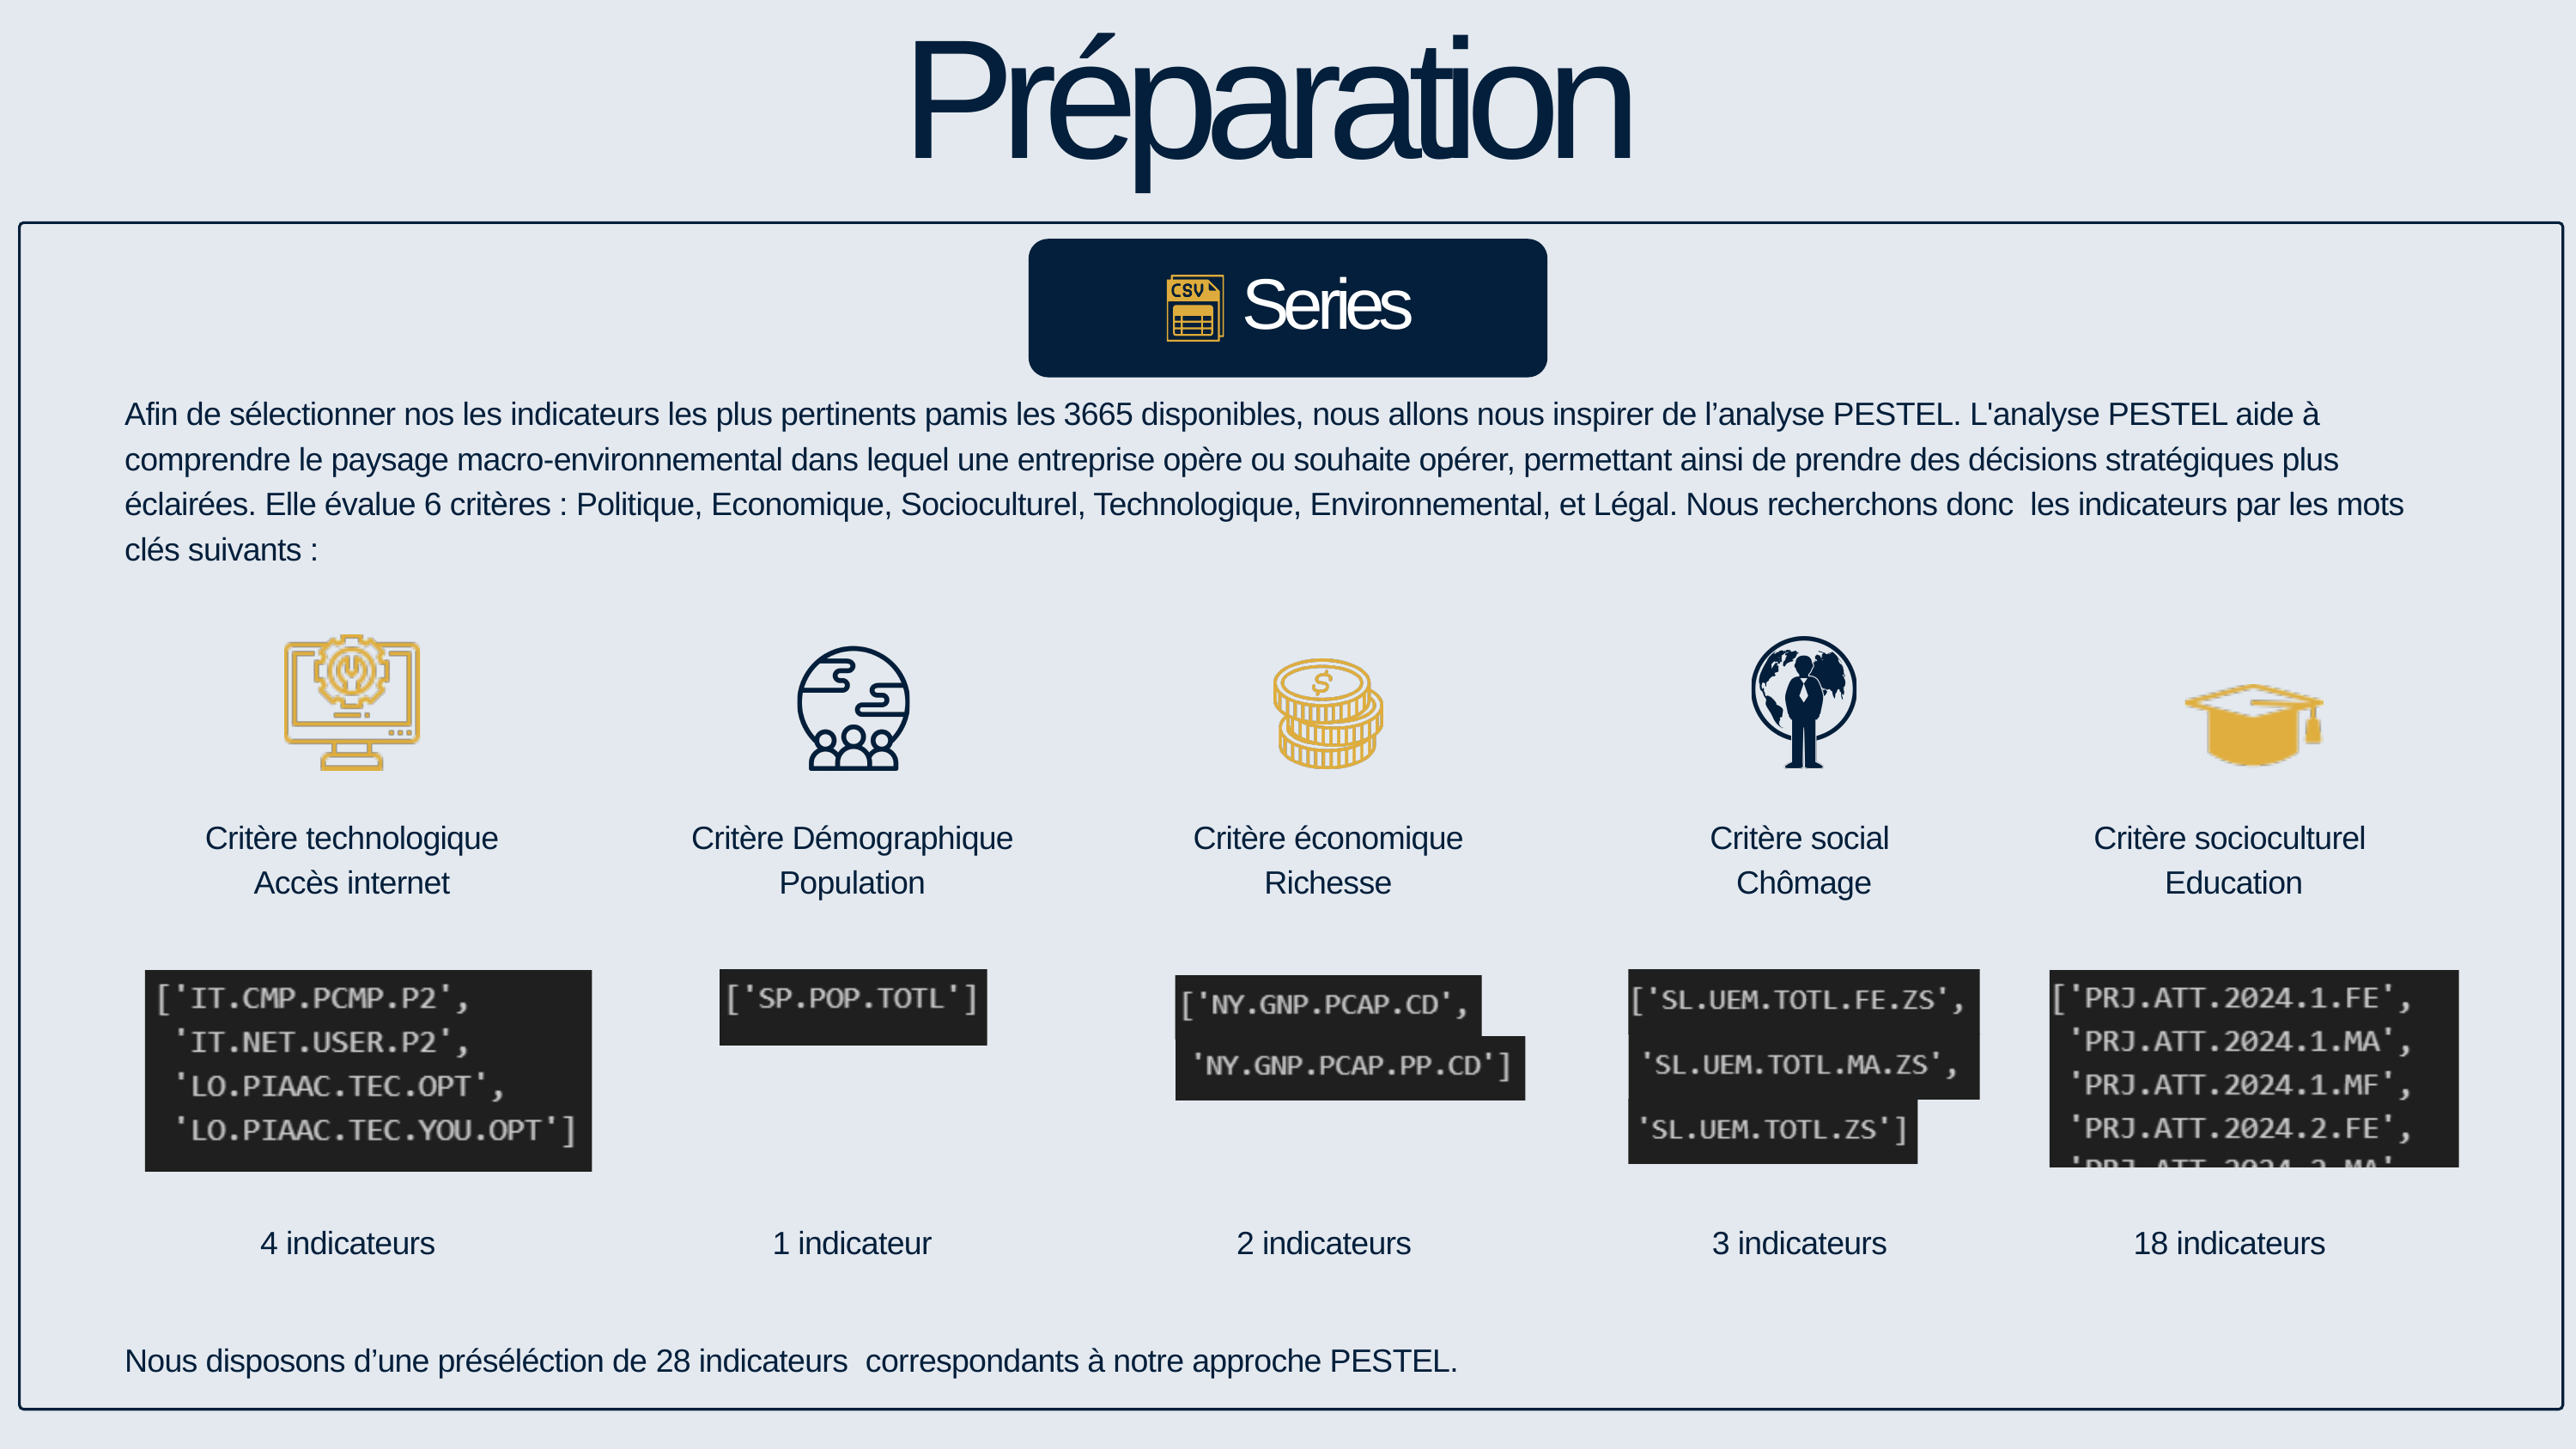

Préparation

Series

Afin de sélectionner nos les indicateurs les plus pertinents pamis les 3665 disponibles, nous allons nous inspirer de l’analyse PESTEL. L'analyse PESTEL aide à comprendre le paysage macro-environnemental dans lequel une entreprise opère ou souhaite opérer, permettant ainsi de prendre des décisions stratégiques plus éclairées. Elle évalue 6 critères : Politique, Economique, Socioculturel, Technologique, Environnemental, et Légal. Nous recherchons donc  les indicateurs par les mots clés suivants :

Nous disposons d’une préséléction de 28 indicateurs  correspondants à notre approche PESTEL.

Critère Démographique Population

1 indicateur
Critère économique Richesse

2 indicateurs
Critère social
Chômage

3 indicateurs

Critère socioculturel  Education

18 indicateurs

Critère technologique
Accès internet

4 indicateurs